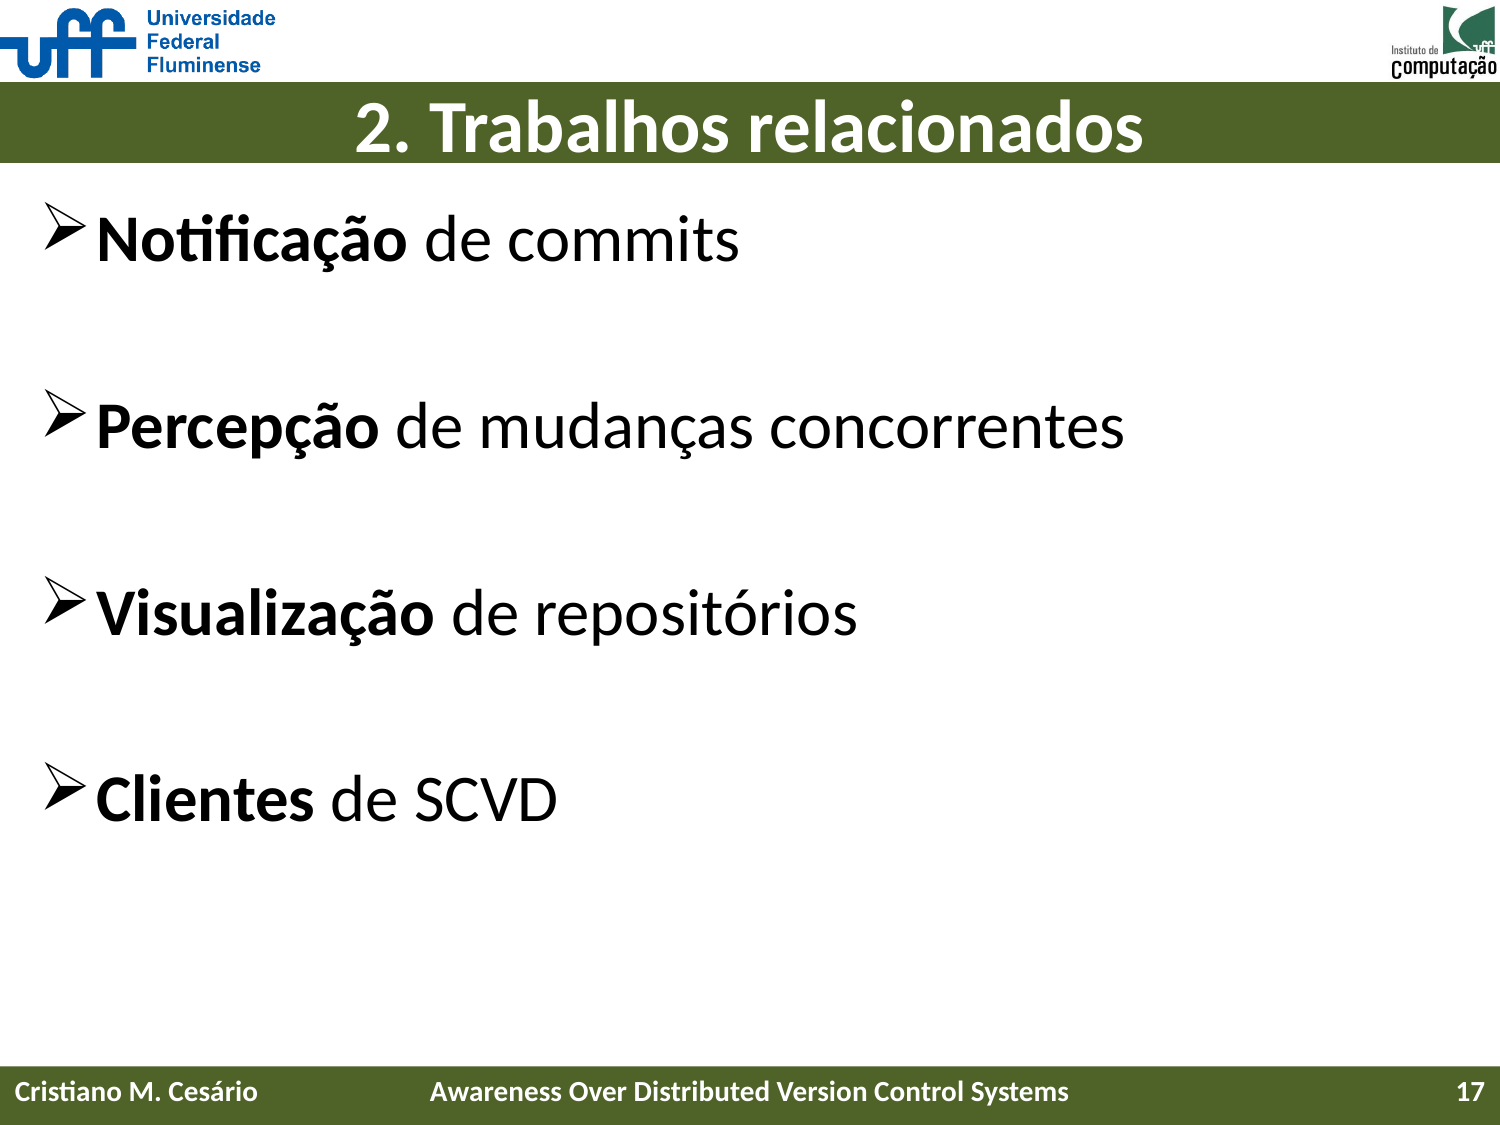

# 2. Trabalhos relacionados
Notificação de commits

Percepção de mudanças concorrentes

Visualização de repositórios

Clientes de SCVD
Cristiano M. Cesário
Awareness Over Distributed Version Control Systems
17